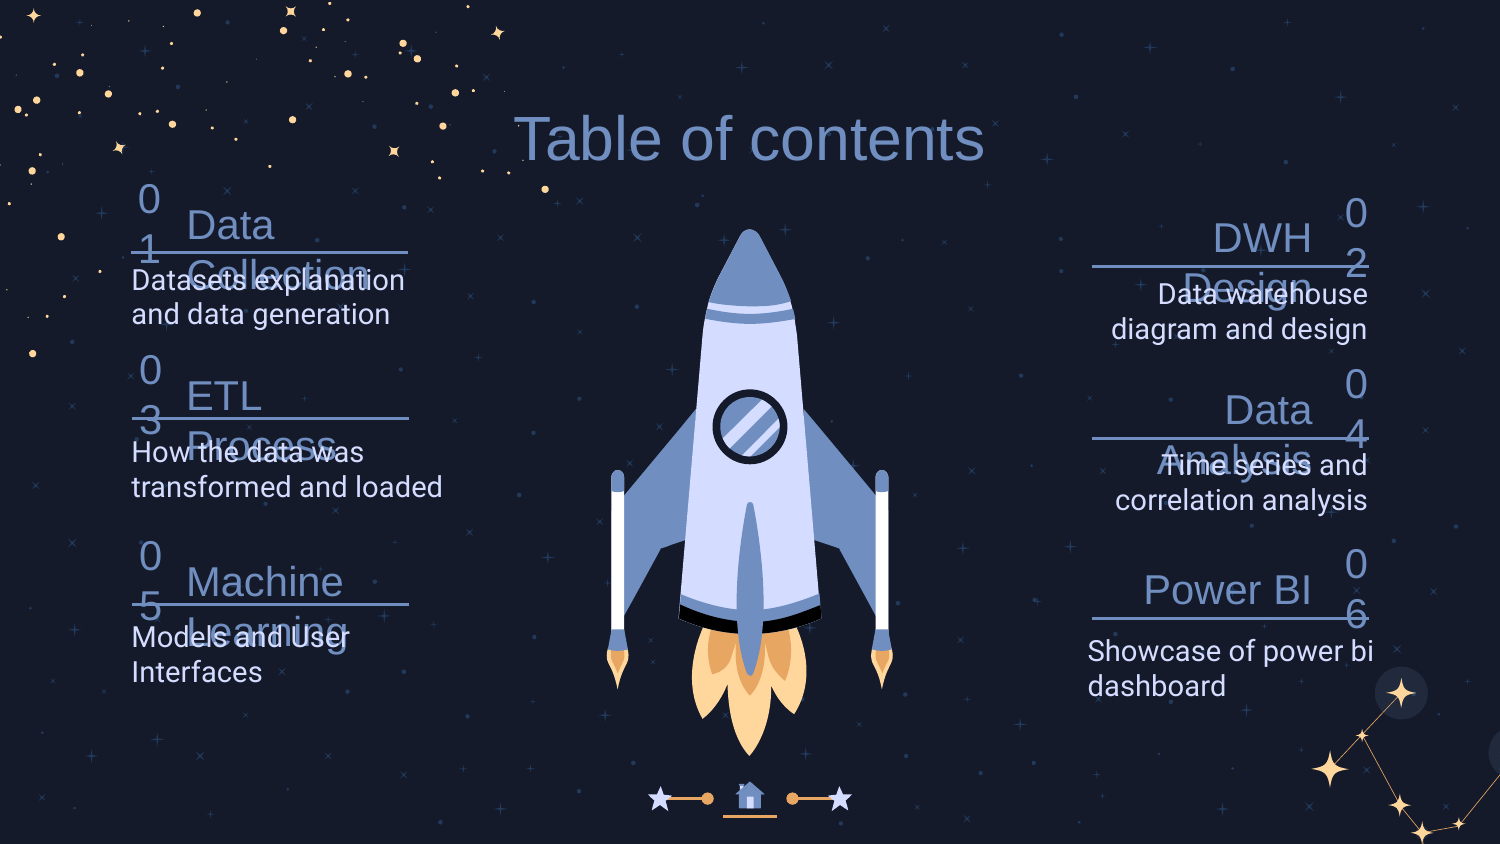

Table of contents
Data Collection
DWH Design
# 01
02

Datasets explanation and data generation

Data warehouse diagram and design
ETL Process
03
Data Analysis
04
How the data was transformed and loaded
Time series and correlation analysis
Machine Learning
Power BI
05
06
Models and User Interfaces
Showcase of power bi dashboard